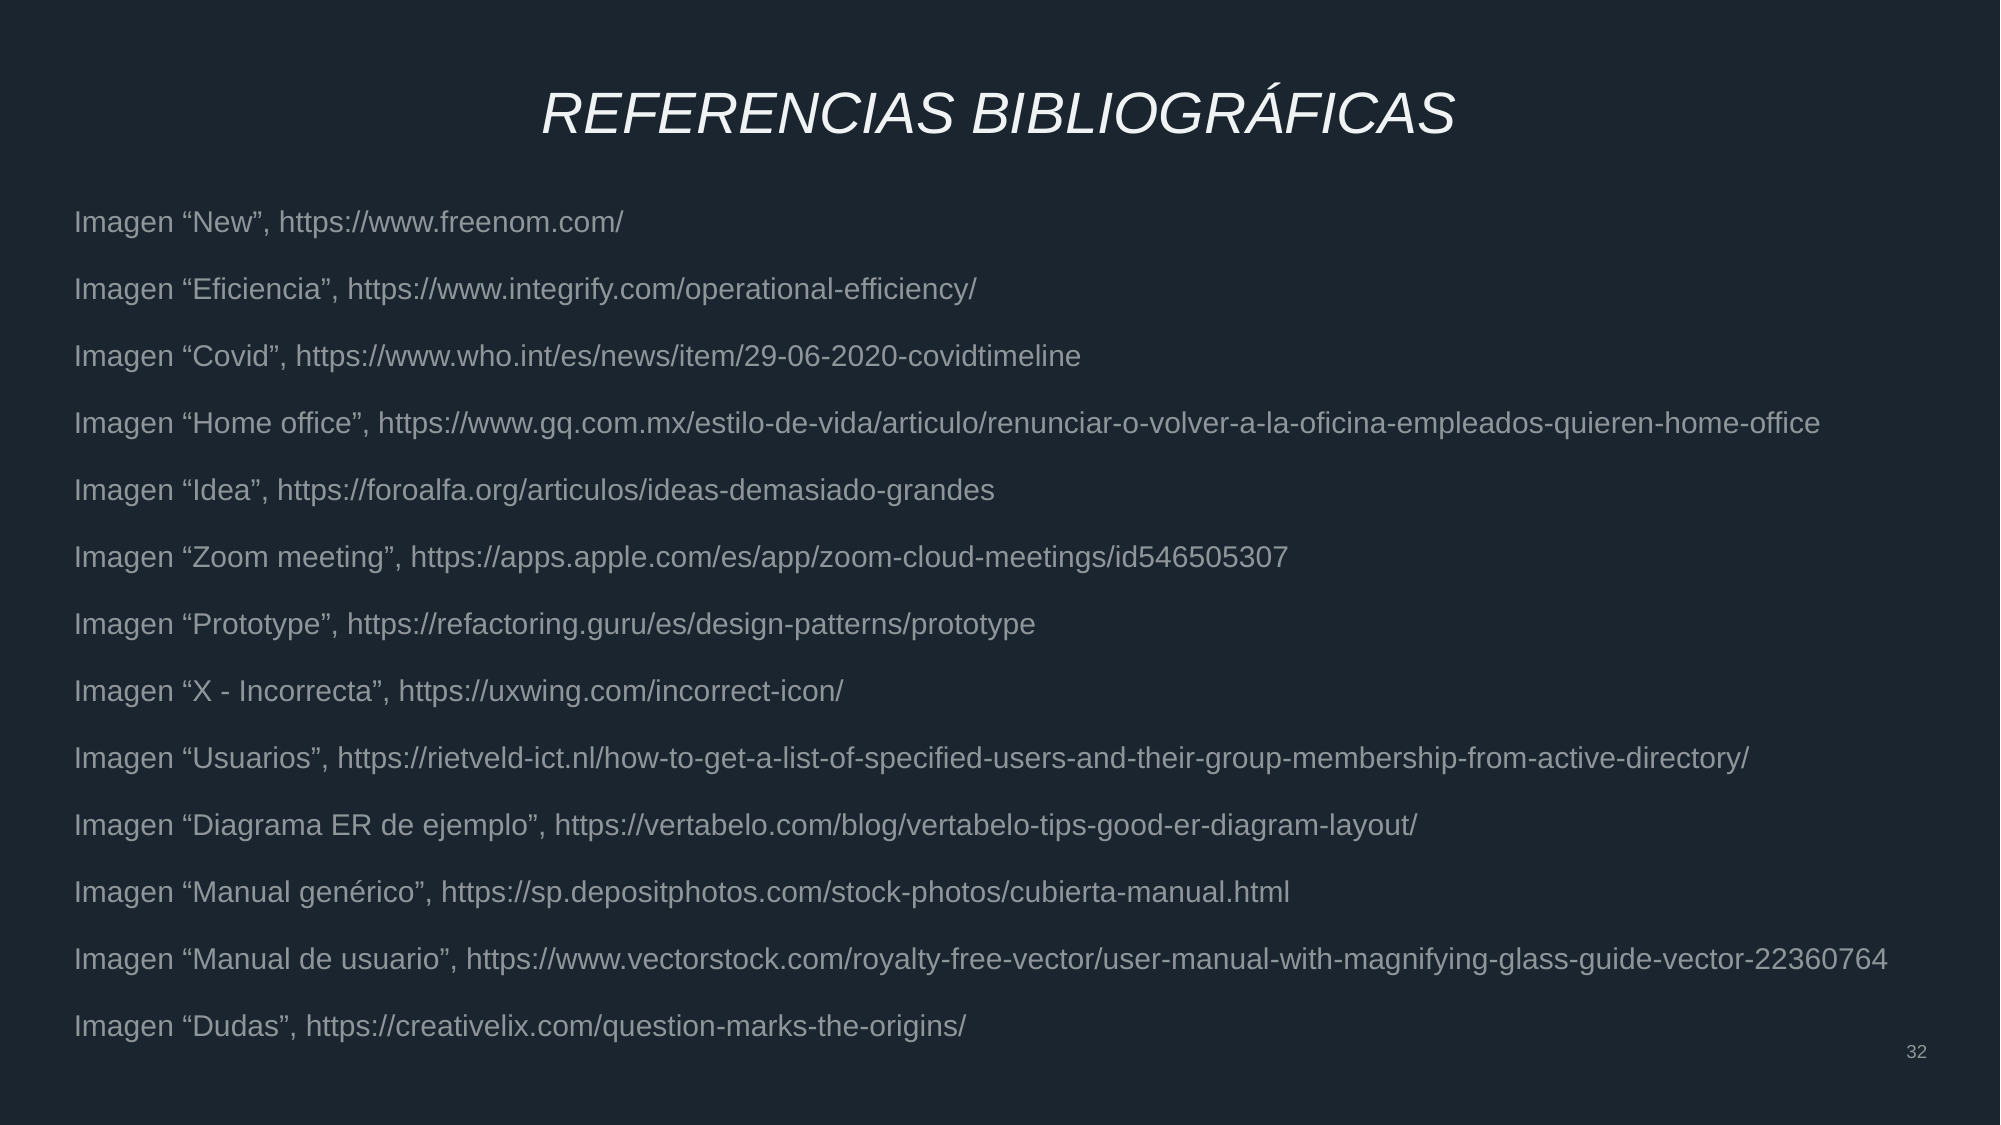

# REFERENCIAS BIBLIOGRÁFICAS
Imagen “New”, https://www.freenom.com/
Imagen “Eficiencia”, https://www.integrify.com/operational-efficiency/
Imagen “Covid”, https://www.who.int/es/news/item/29-06-2020-covidtimeline
Imagen “Home office”, https://www.gq.com.mx/estilo-de-vida/articulo/renunciar-o-volver-a-la-oficina-empleados-quieren-home-office
Imagen “Idea”, https://foroalfa.org/articulos/ideas-demasiado-grandes
Imagen “Zoom meeting”, https://apps.apple.com/es/app/zoom-cloud-meetings/id546505307
Imagen “Prototype”, https://refactoring.guru/es/design-patterns/prototype
Imagen “X - Incorrecta”, https://uxwing.com/incorrect-icon/
Imagen “Usuarios”, https://rietveld-ict.nl/how-to-get-a-list-of-specified-users-and-their-group-membership-from-active-directory/
Imagen “Diagrama ER de ejemplo”, https://vertabelo.com/blog/vertabelo-tips-good-er-diagram-layout/
Imagen “Manual genérico”, https://sp.depositphotos.com/stock-photos/cubierta-manual.html
Imagen “Manual de usuario”, https://www.vectorstock.com/royalty-free-vector/user-manual-with-magnifying-glass-guide-vector-22360764
Imagen “Dudas”, https://creativelix.com/question-marks-the-origins/
32